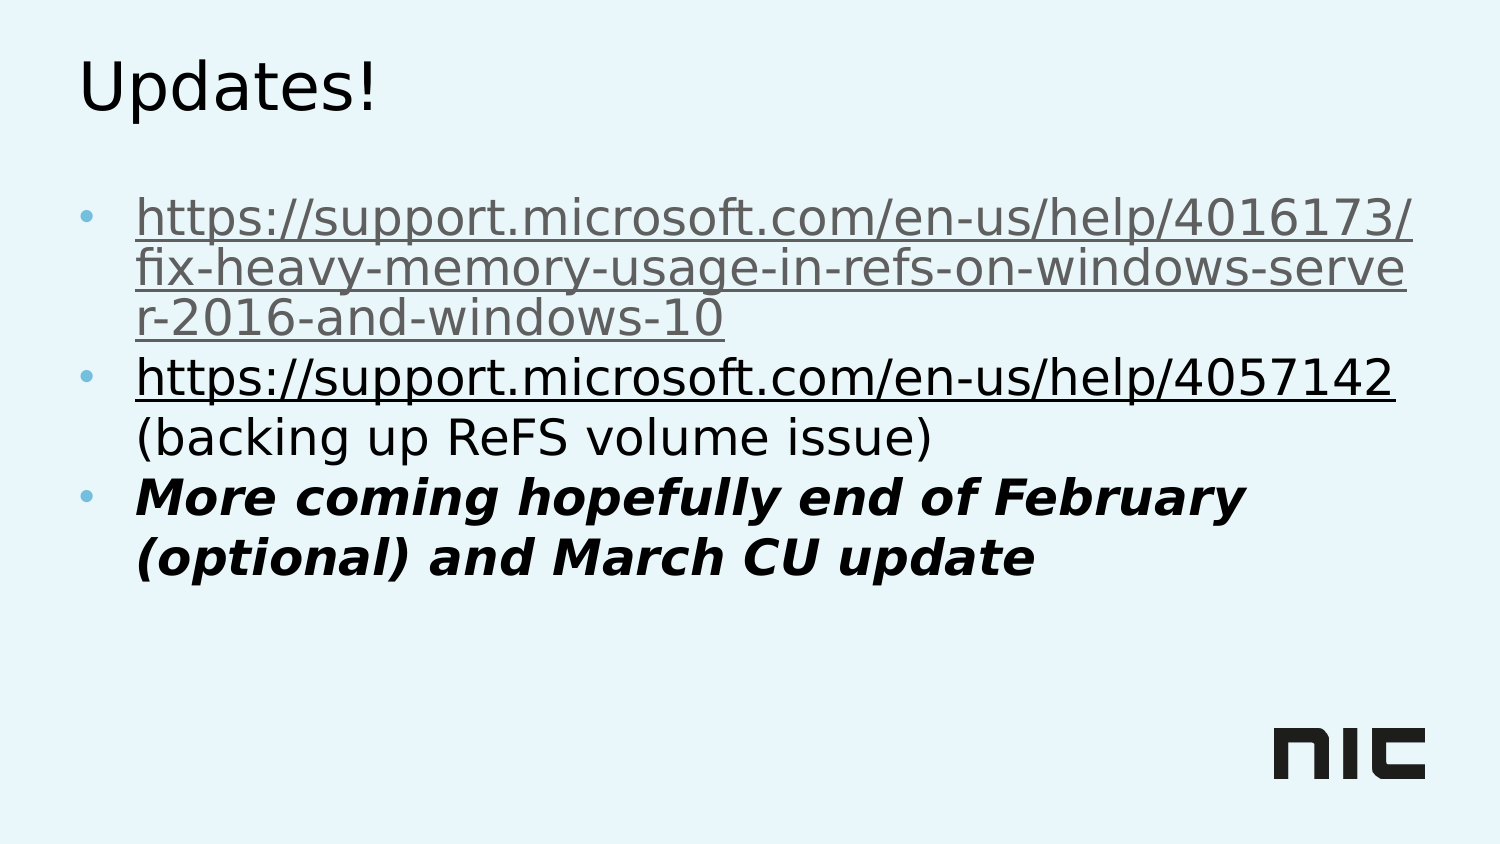

# Updates!
https://support.microsoft.com/en-us/help/4016173/fix-heavy-memory-usage-in-refs-on-windows-server-2016-and-windows-10
https://support.microsoft.com/en-us/help/4057142 (backing up ReFS volume issue)
More coming hopefully end of February (optional) and March CU update